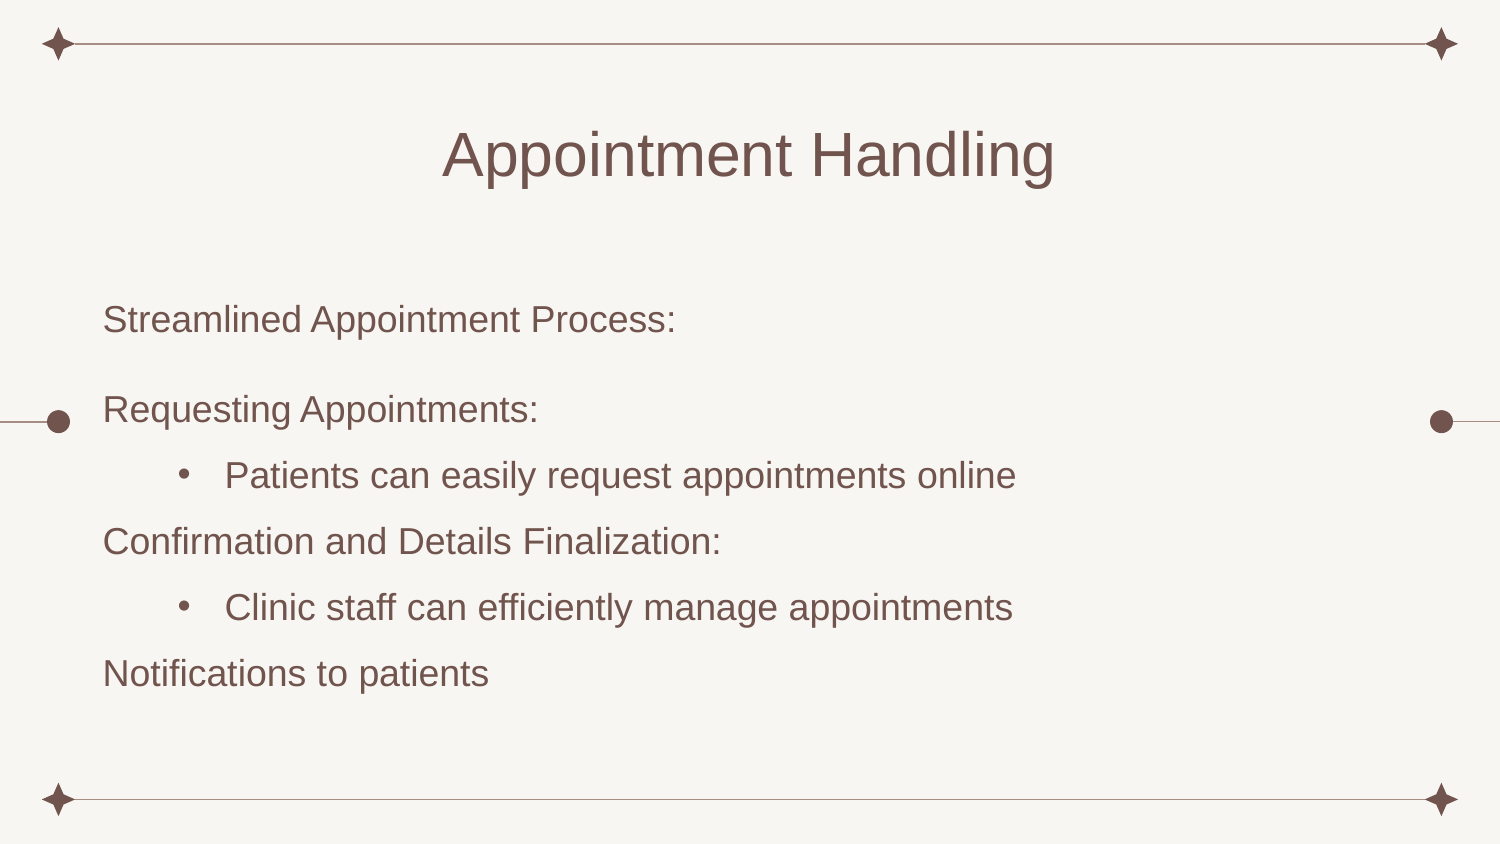

# Appointment Handling
Streamlined Appointment Process:

Requesting Appointments:
Patients can easily request appointments online
Confirmation and Details Finalization:
Clinic staff can efficiently manage appointments
Notifications to patients